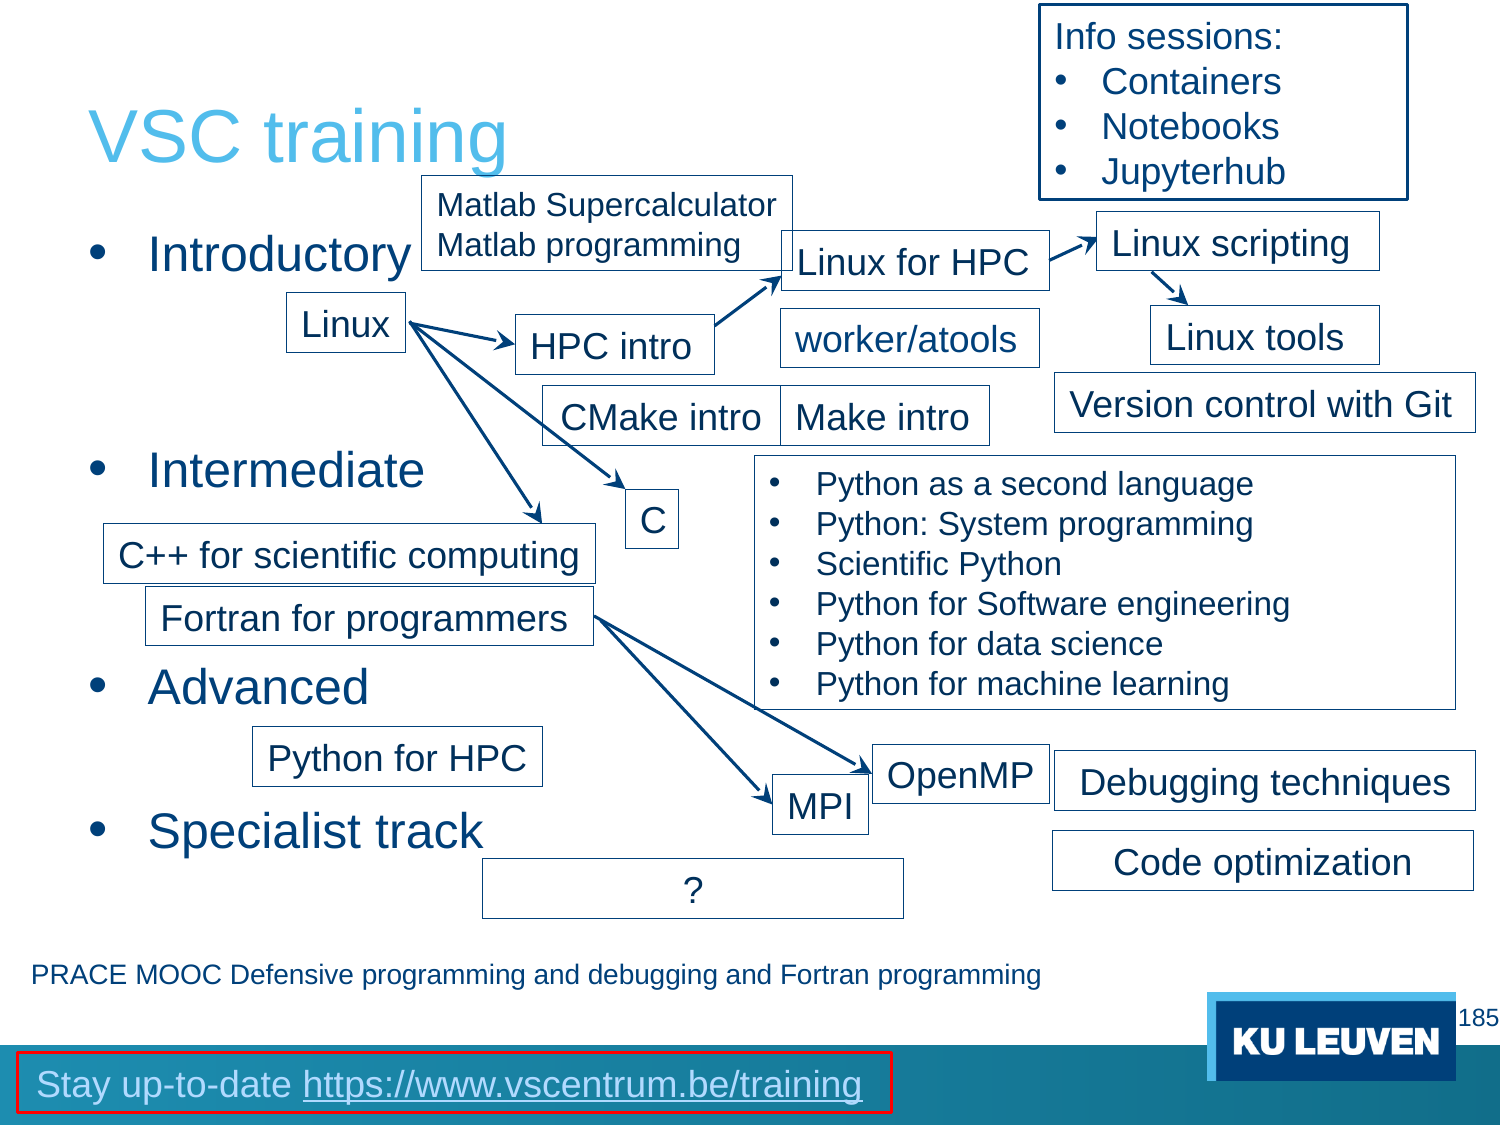

Info sessions:
Containers
Notebooks
Jupyterhub
# VSC training
Matlab Supercalculator
Matlab programming
Linux scripting
Introductory

Intermediate

Advanced

Specialist track
Linux for HPC
Linux
Linux tools
worker/atools
HPC intro
Version control with Git
Make intro
CMake intro
Python as a second language
Python: System programming
Scientific Python
Python for Software engineering
Python for data science
Python for machine learning
C
C++ for scientific computing
Fortran for programmers
Python for HPC
OpenMP
Debugging techniques
MPI
Code optimization
?
PRACE MOOC Defensive programming and debugging and Fortran programming
185
Stay up-to-date https://www.vscentrum.be/training